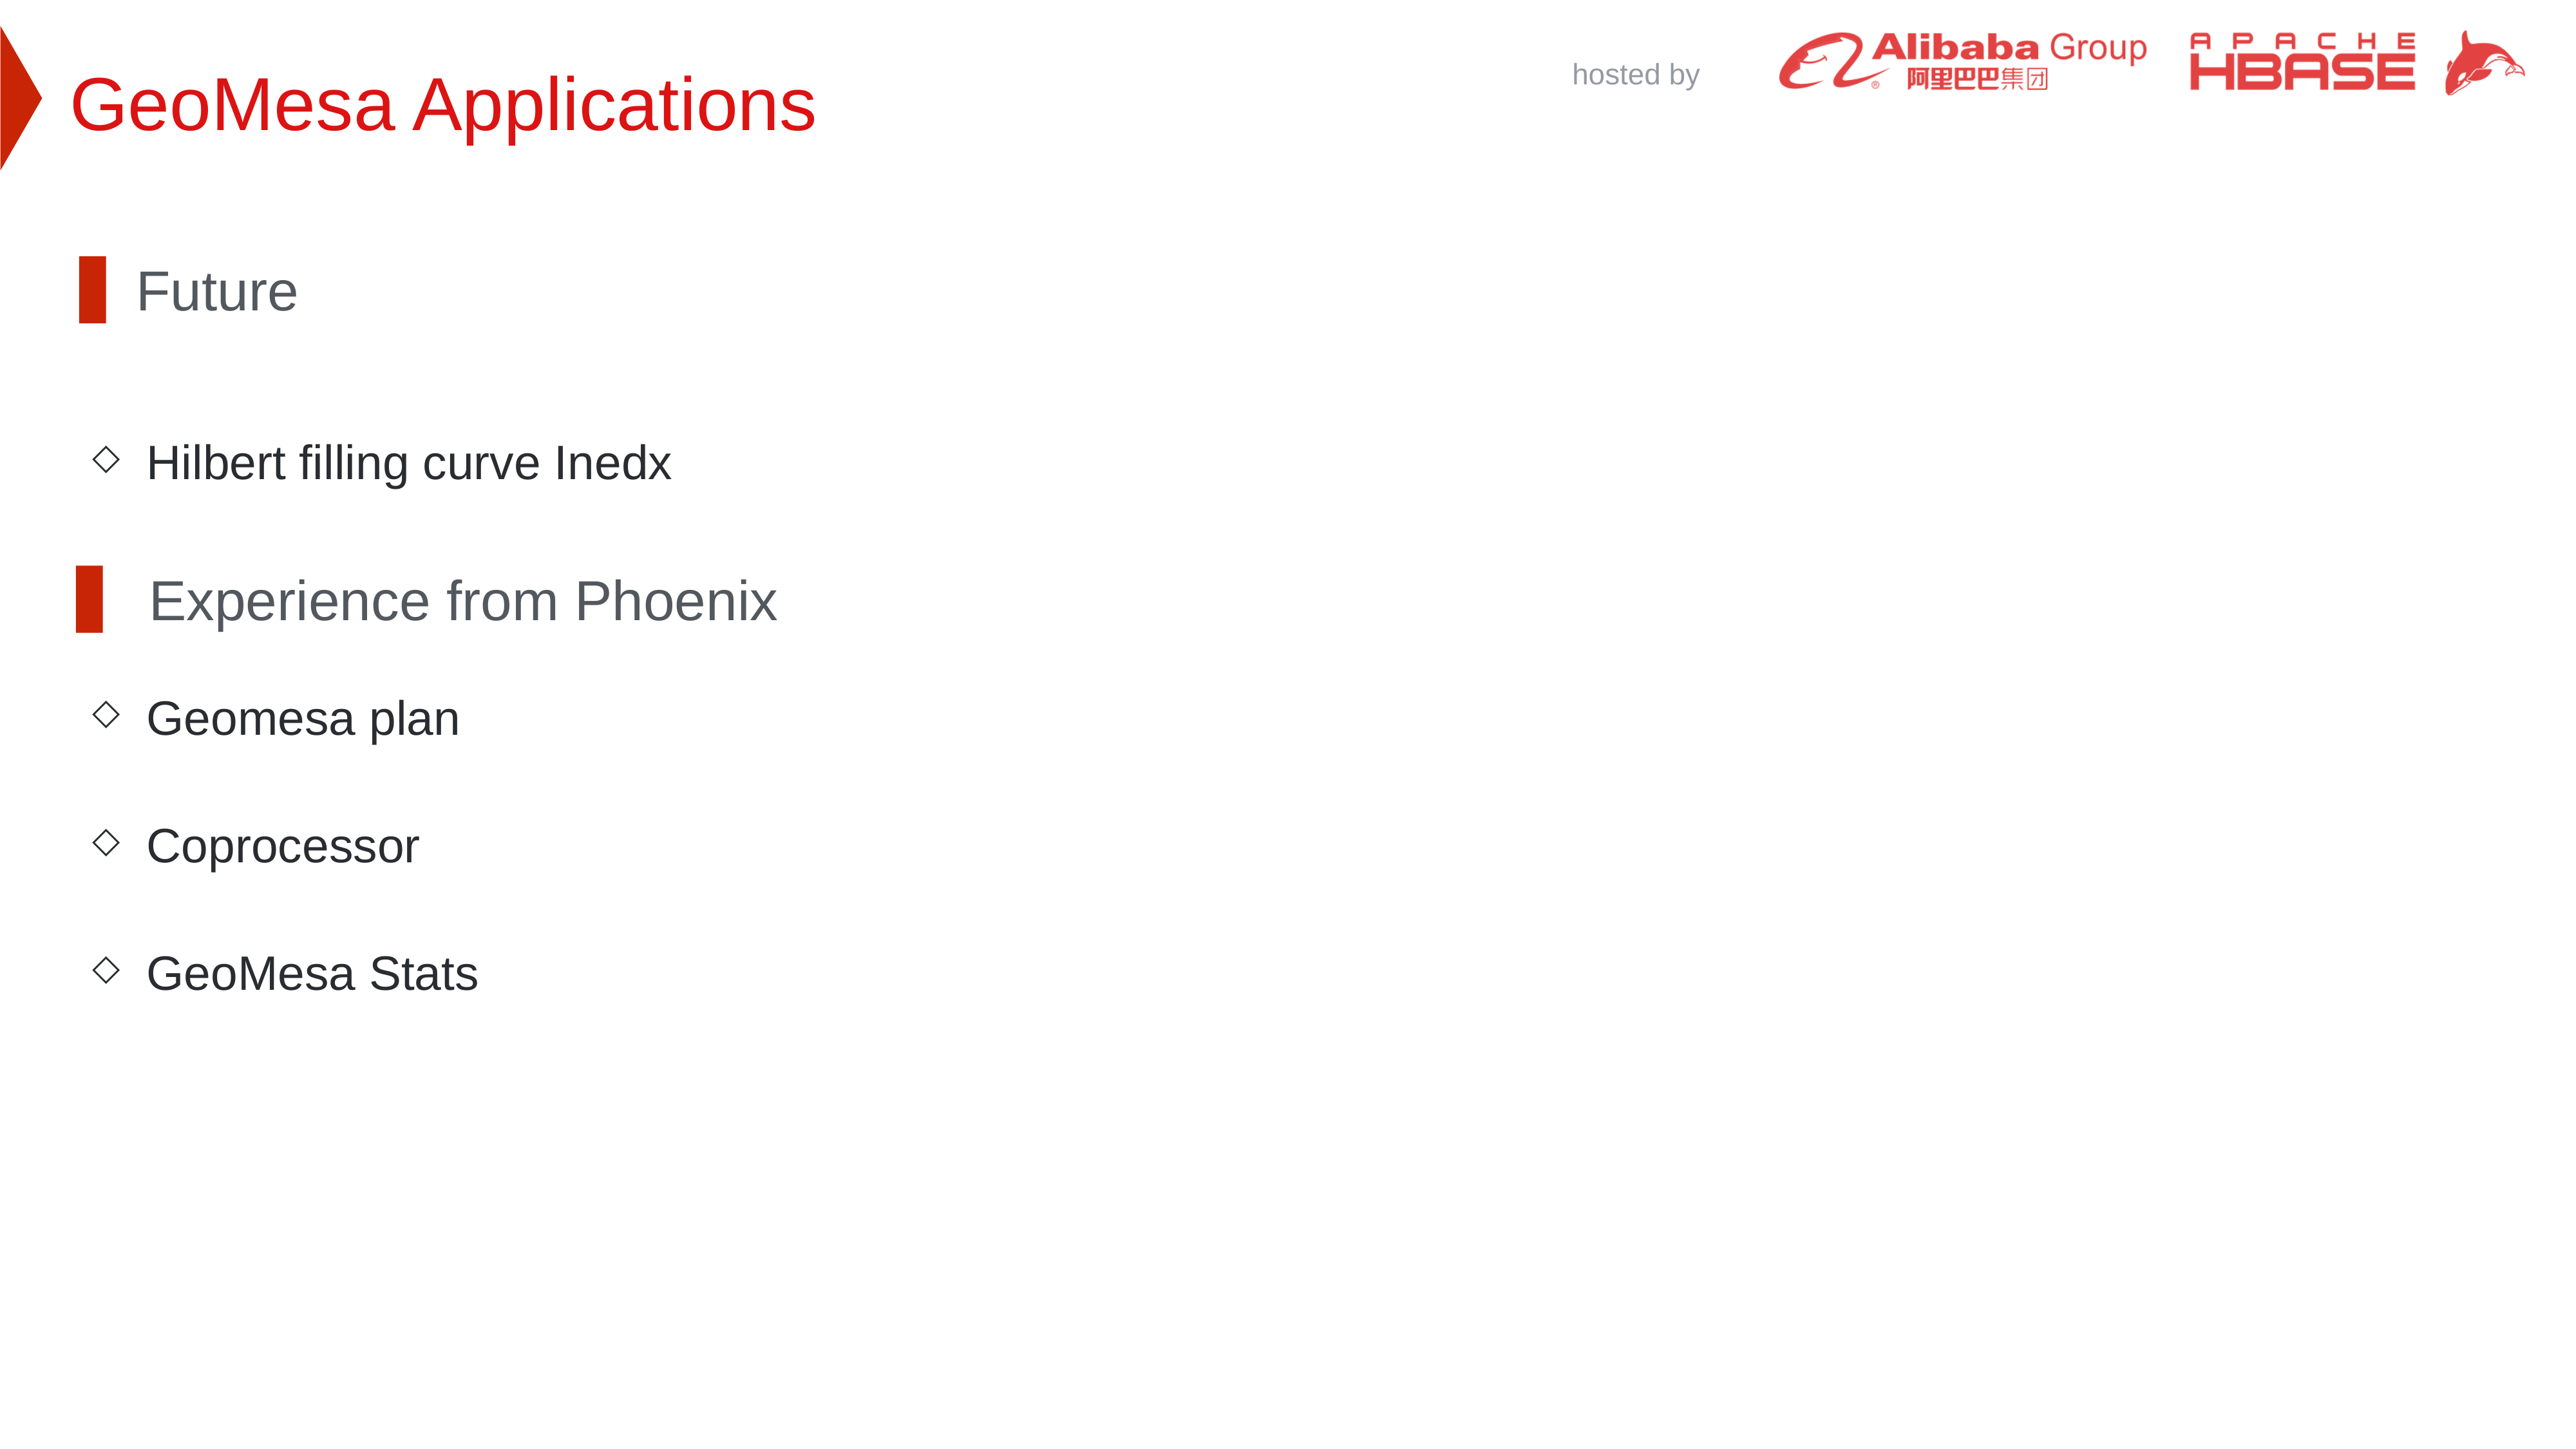

GeoMesa Applications
Future

Hilbert filling curve Inedx

Geomesa plan
Coprocessor
GeoMesa Stats
Experience from Phoenix